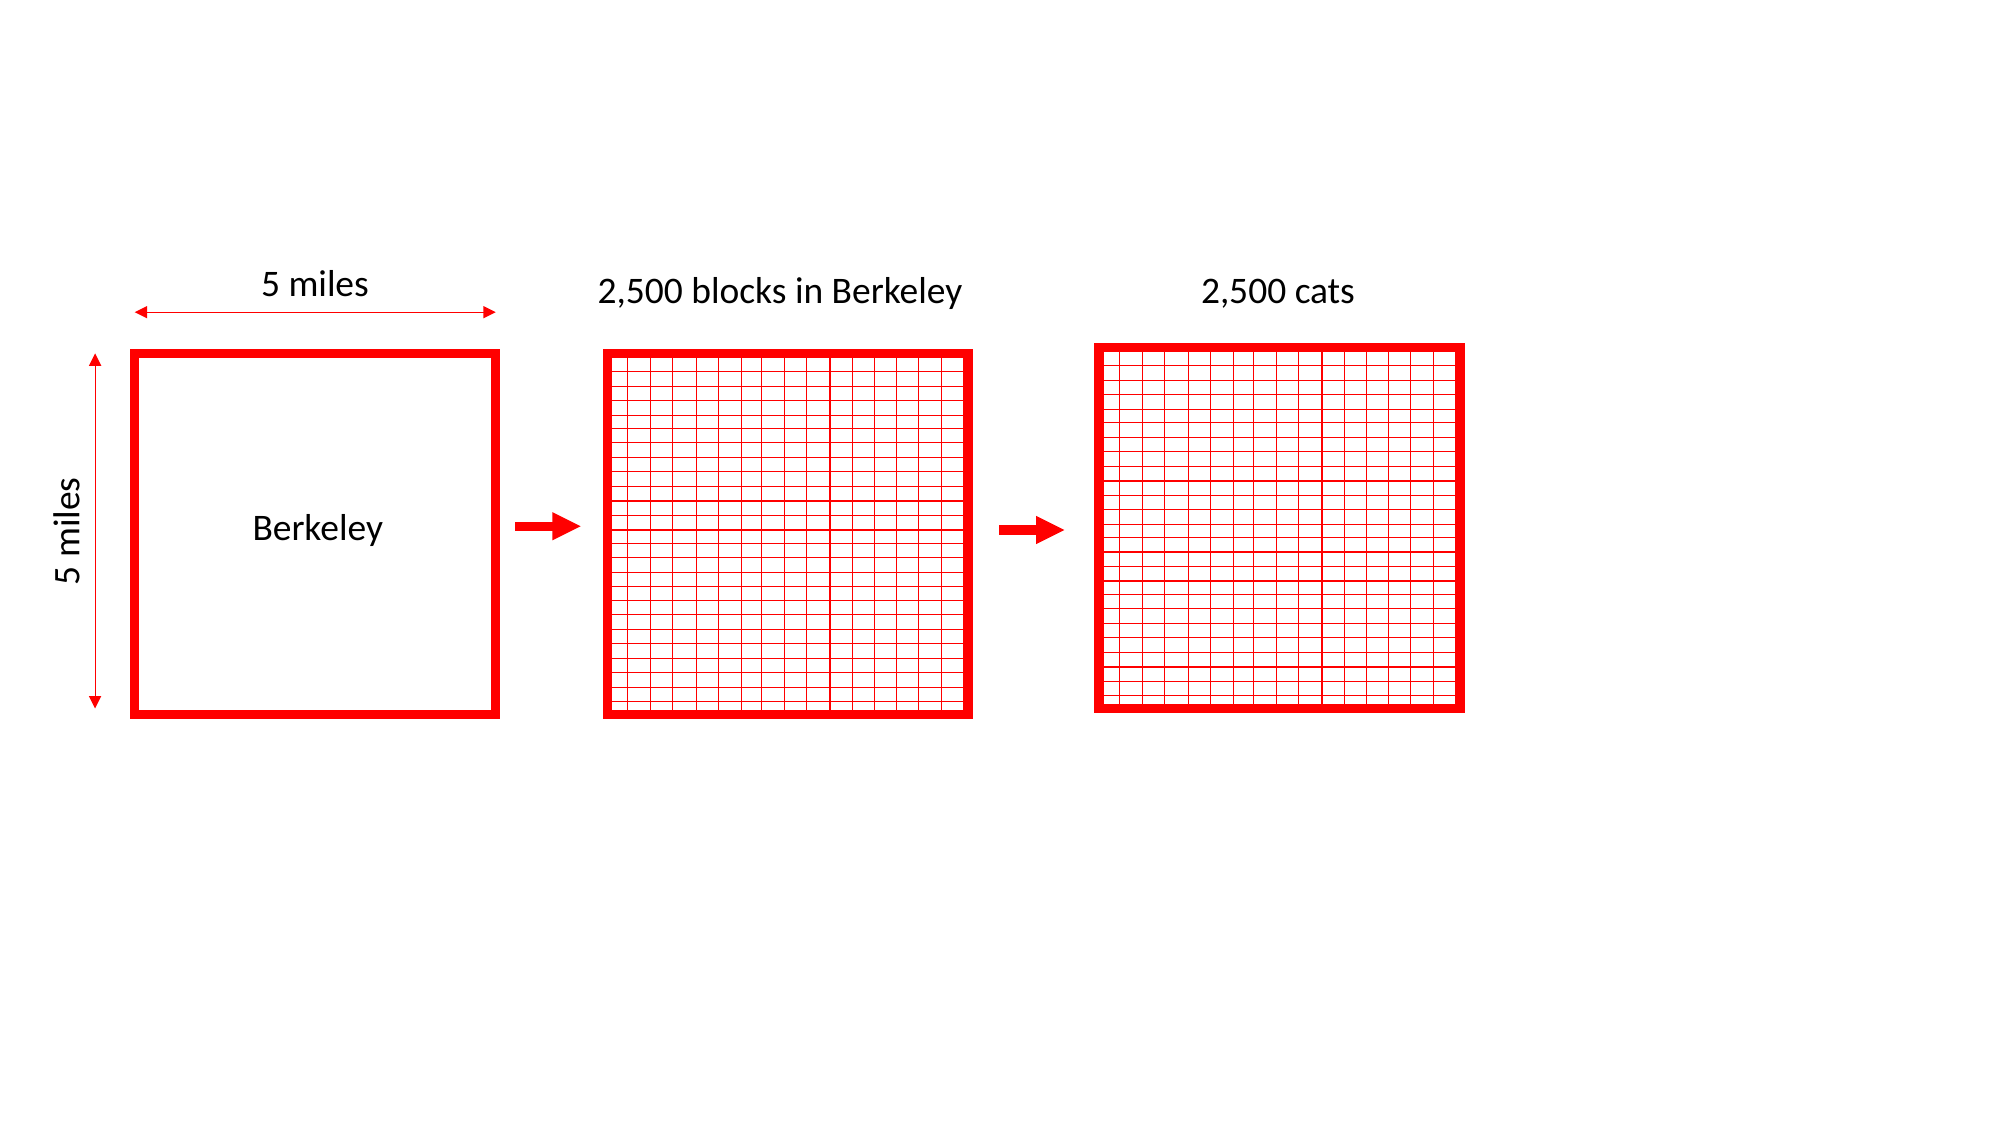

5 miles
2,500 cats
2,500 blocks in Berkeley

Berkeley
5 miles